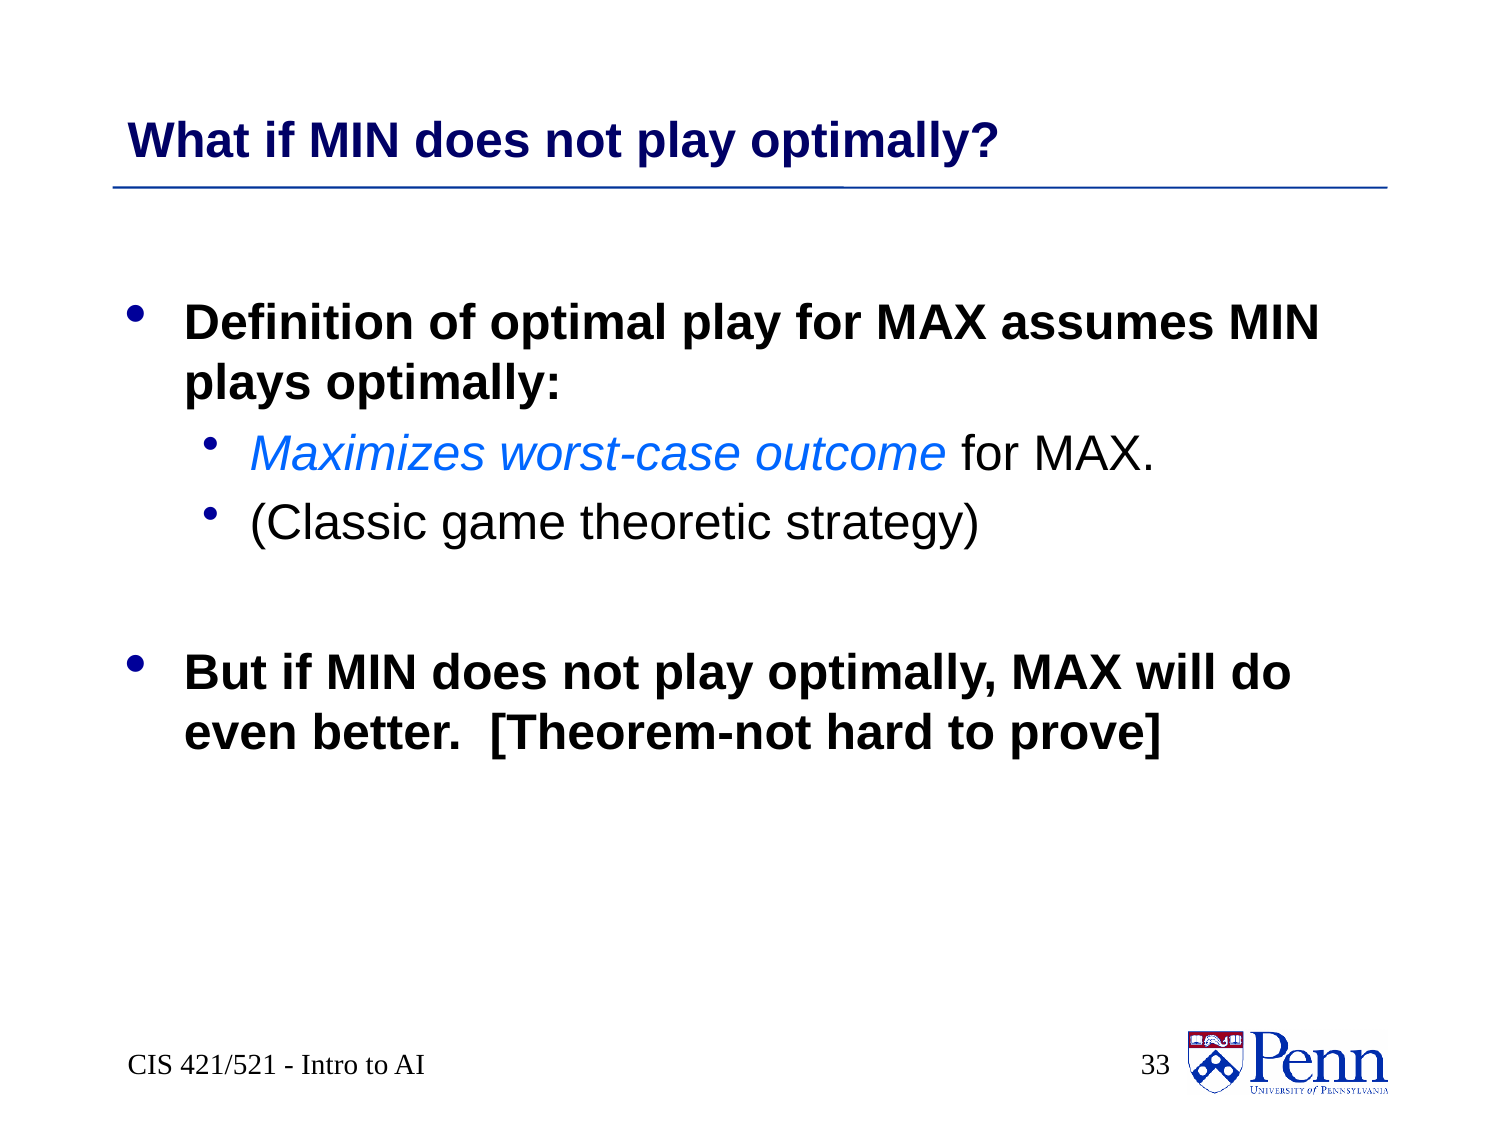

# What if MIN does not play optimally?

Definition of optimal play for MAX assumes MIN plays optimally:
Maximizes worst-case outcome for MAX.
(Classic game theoretic strategy)

But if MIN does not play optimally, MAX will do even better.  [Theorem-not hard to prove]

CIS 421/521 - Intro to AI
       33